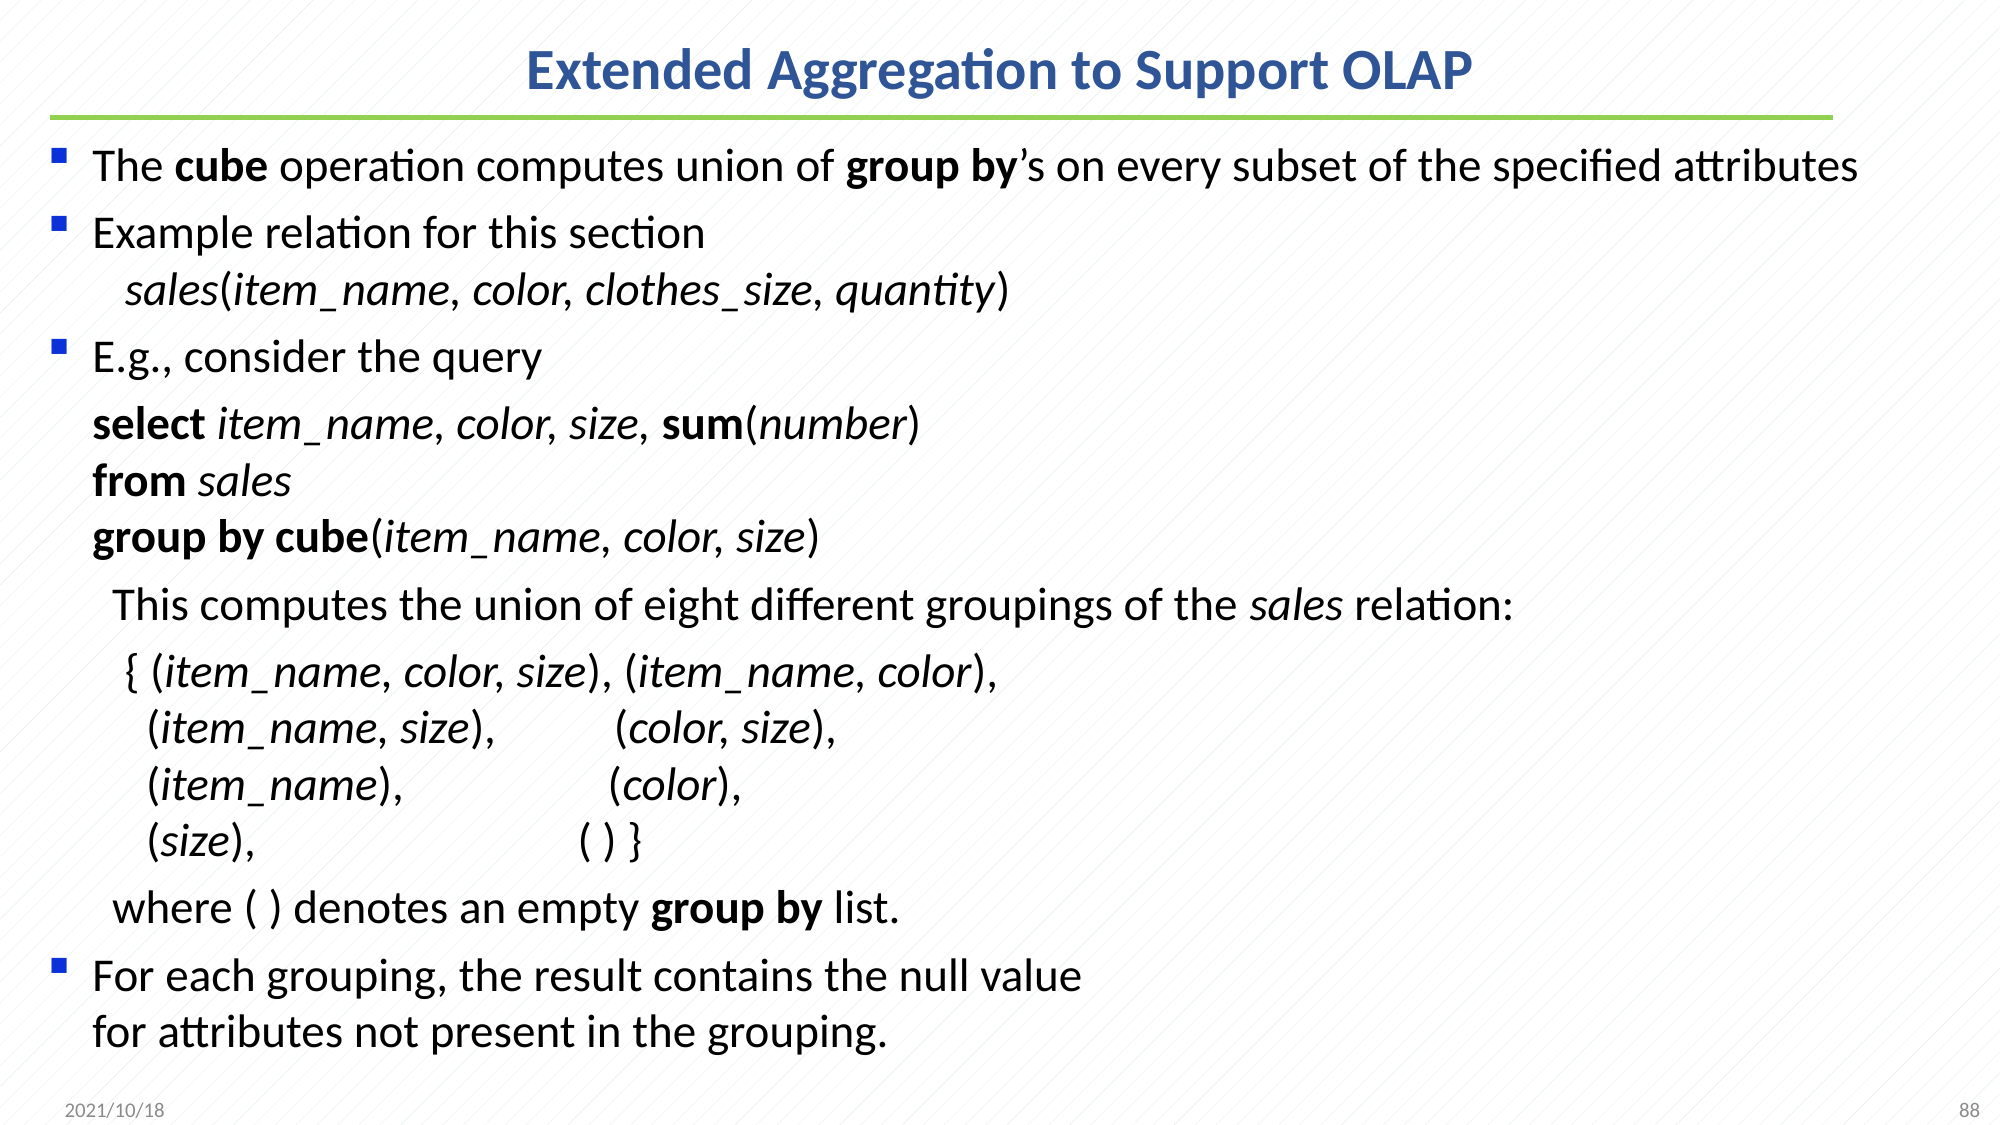

# Extended Aggregation to Support OLAP
The cube operation computes union of group by’s on every subset of the specified attributes
Example relation for this section
   sales(item_name, color, clothes_size, quantity)
E.g., consider the query
		select item_name, color, size, sum(number)
	from sales
	group by cube(item_name, color, size)
      This computes the union of eight different groupings of the sales relation:
	   { (item_name, color, size), (item_name, color),
     (item_name, size),           (color, size),
     (item_name),                   (color),
     (size),                              ( ) }
      where ( ) denotes an empty group by list.
For each grouping, the result contains the null value
for attributes not present in the grouping.

88
2021/10/18